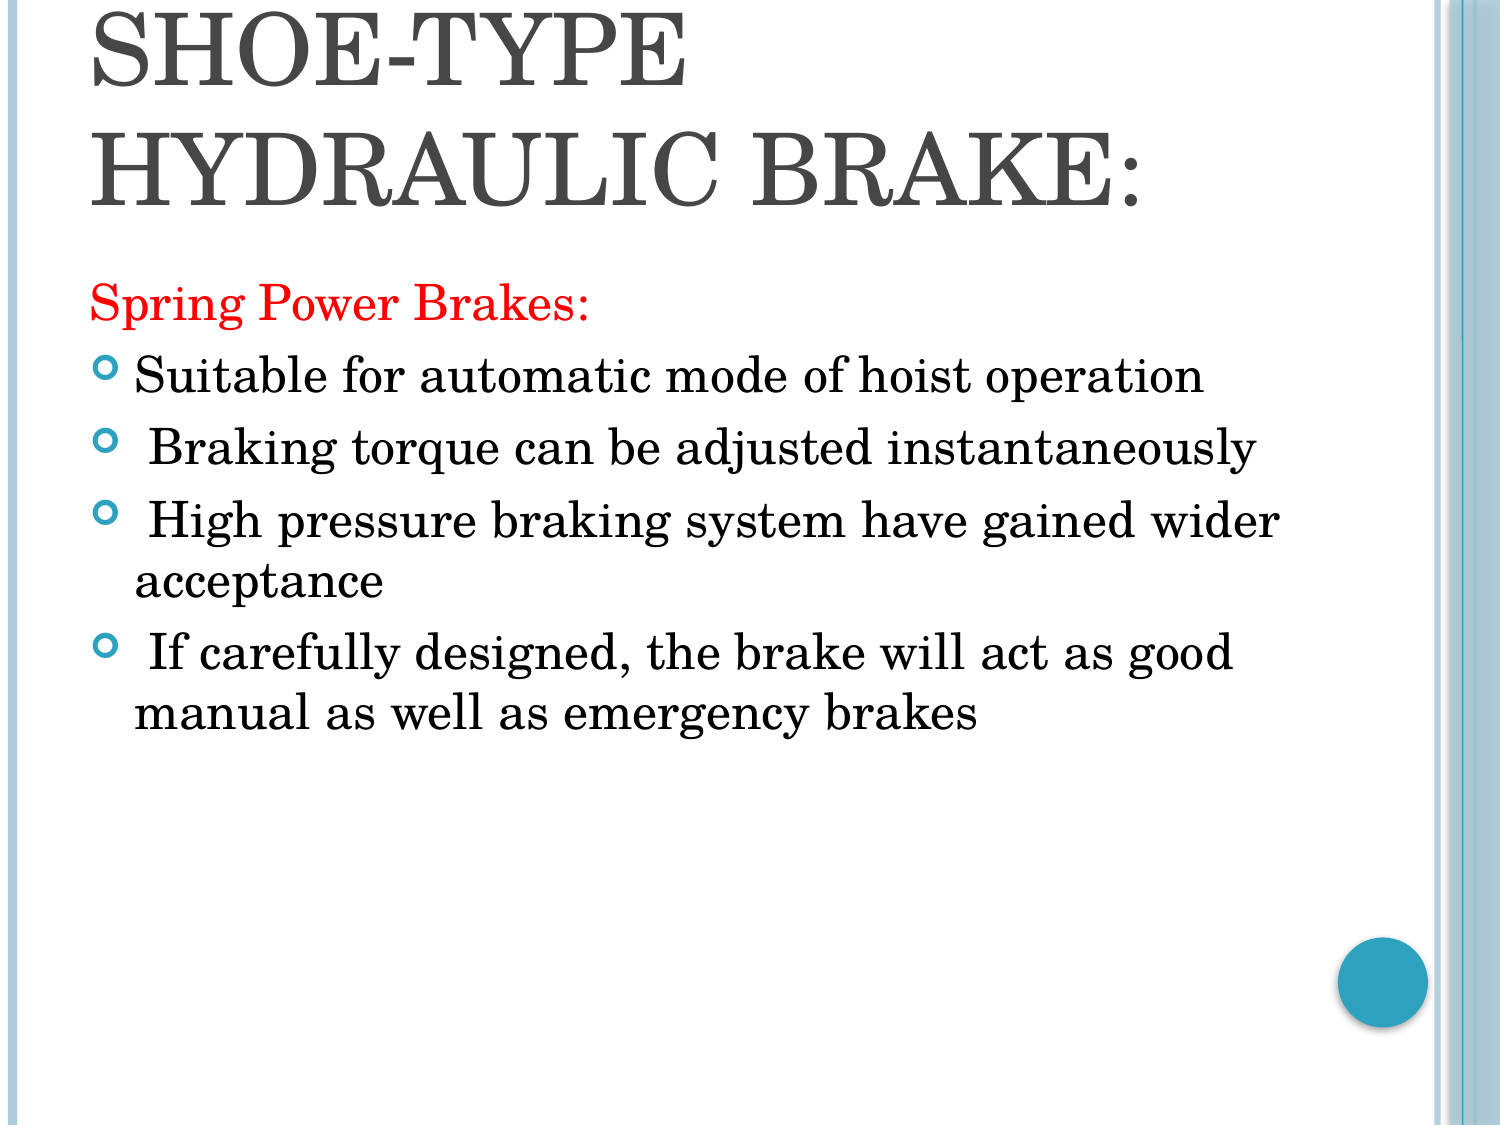

# Shoe-type Hydraulic Brake:
Spring Power Brakes:
Suitable for automatic mode of hoist operation
 Braking torque can be adjusted instantaneously
 High pressure braking system have gained wider acceptance
 If carefully designed, the brake will act as good manual as well as emergency brakes